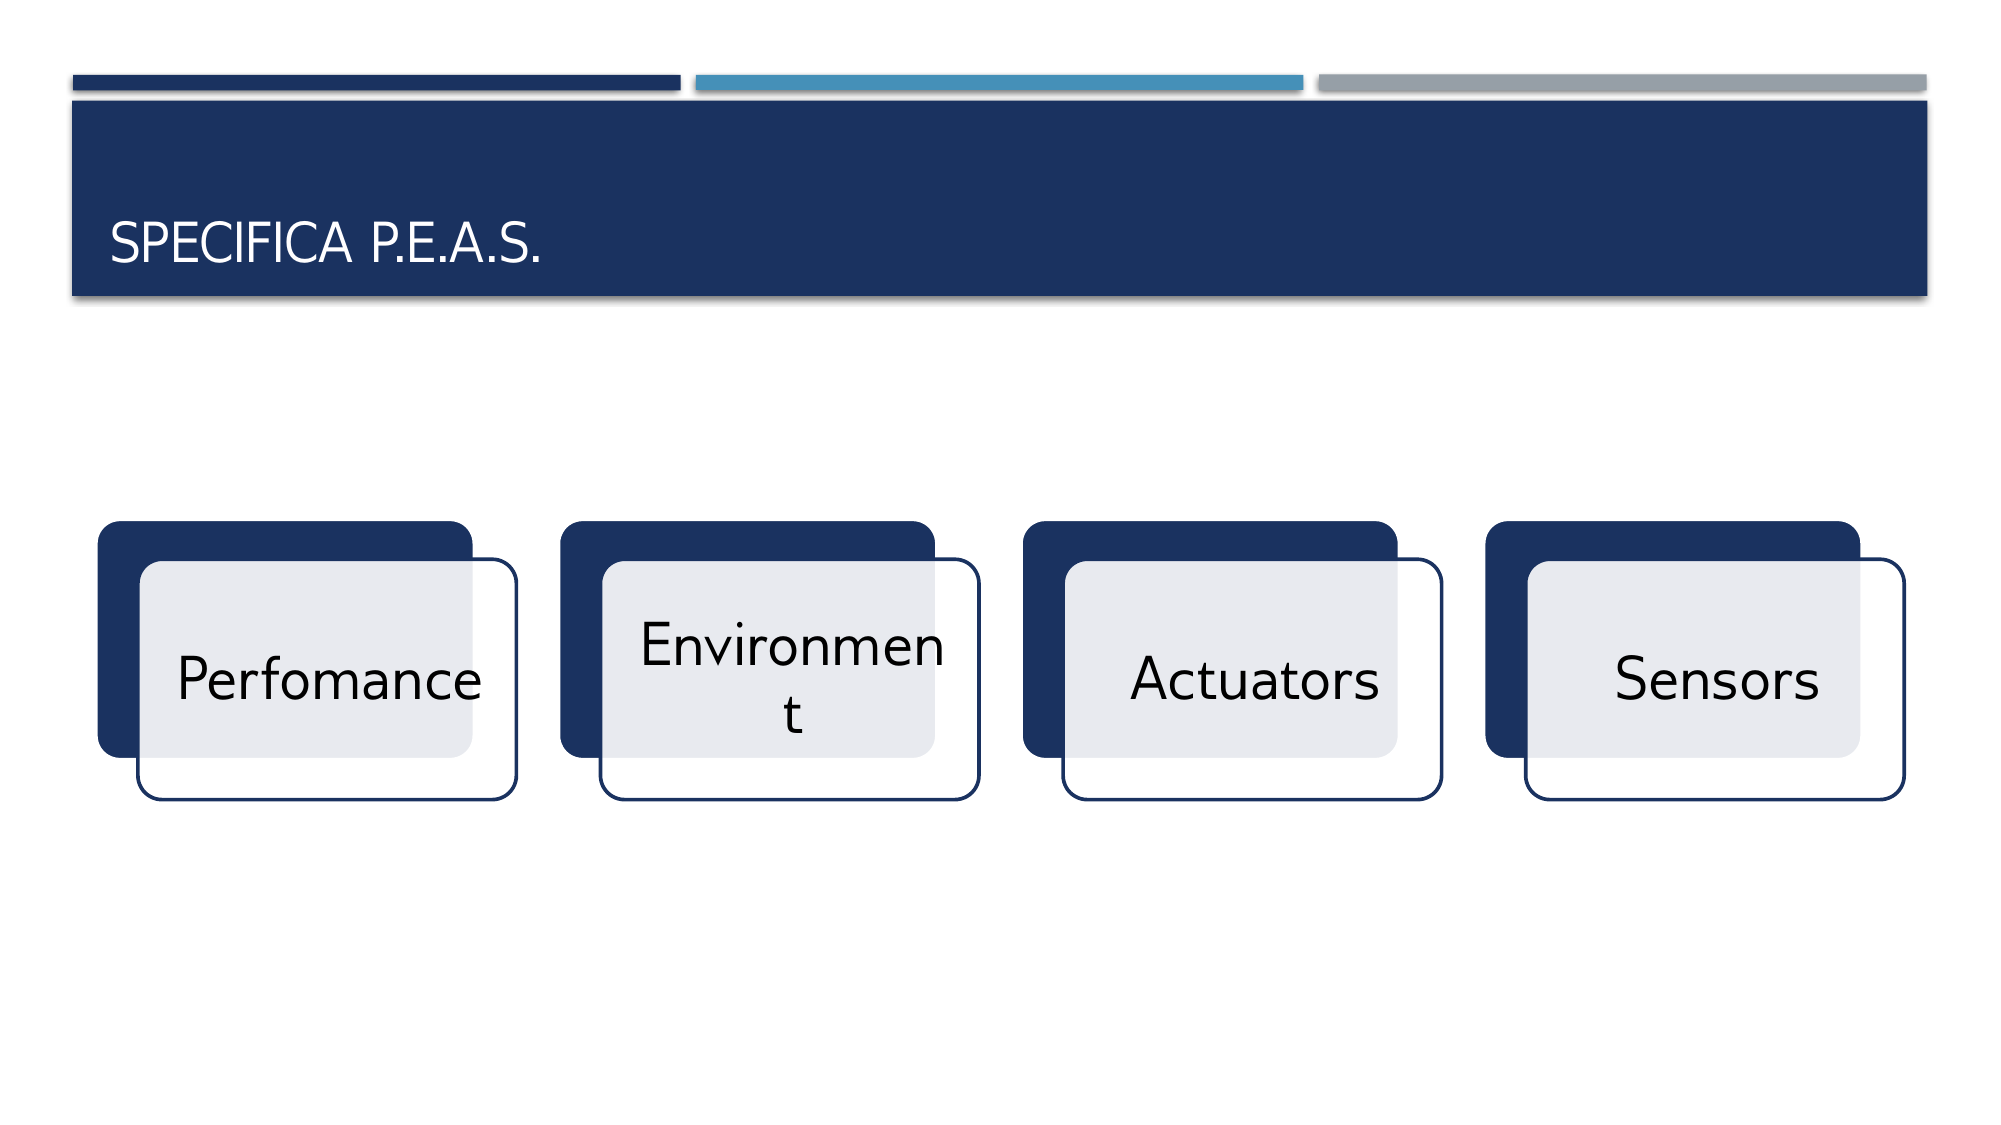

# Specifica p.e.a.s.
Perfomance
Environment
Actuators
Sensors